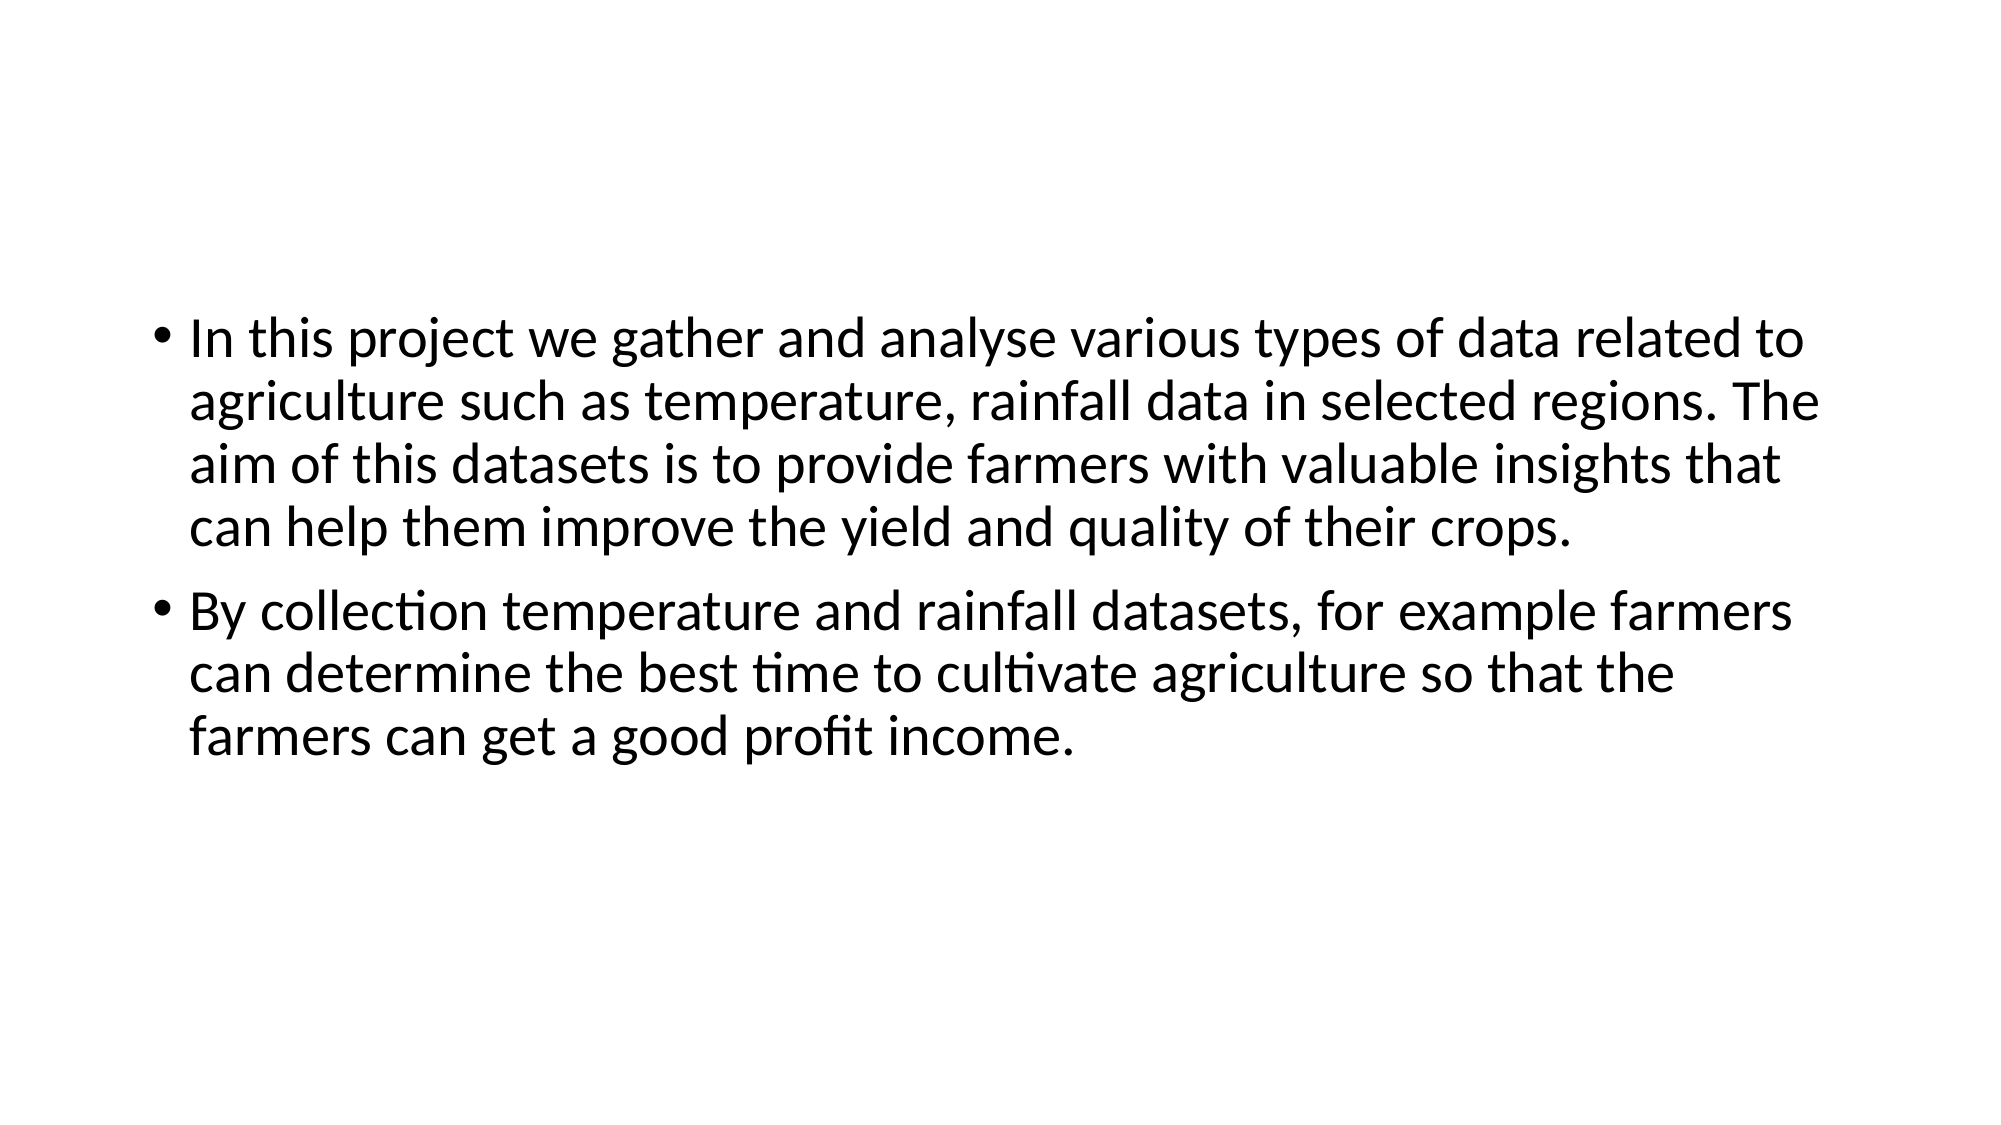

#
In this project we gather and analyse various types of data related to agriculture such as temperature, rainfall data in selected regions. The aim of this datasets is to provide farmers with valuable insights that can help them improve the yield and quality of their crops.
By collection temperature and rainfall datasets, for example farmers can determine the best time to cultivate agriculture so that the farmers can get a good profit income.